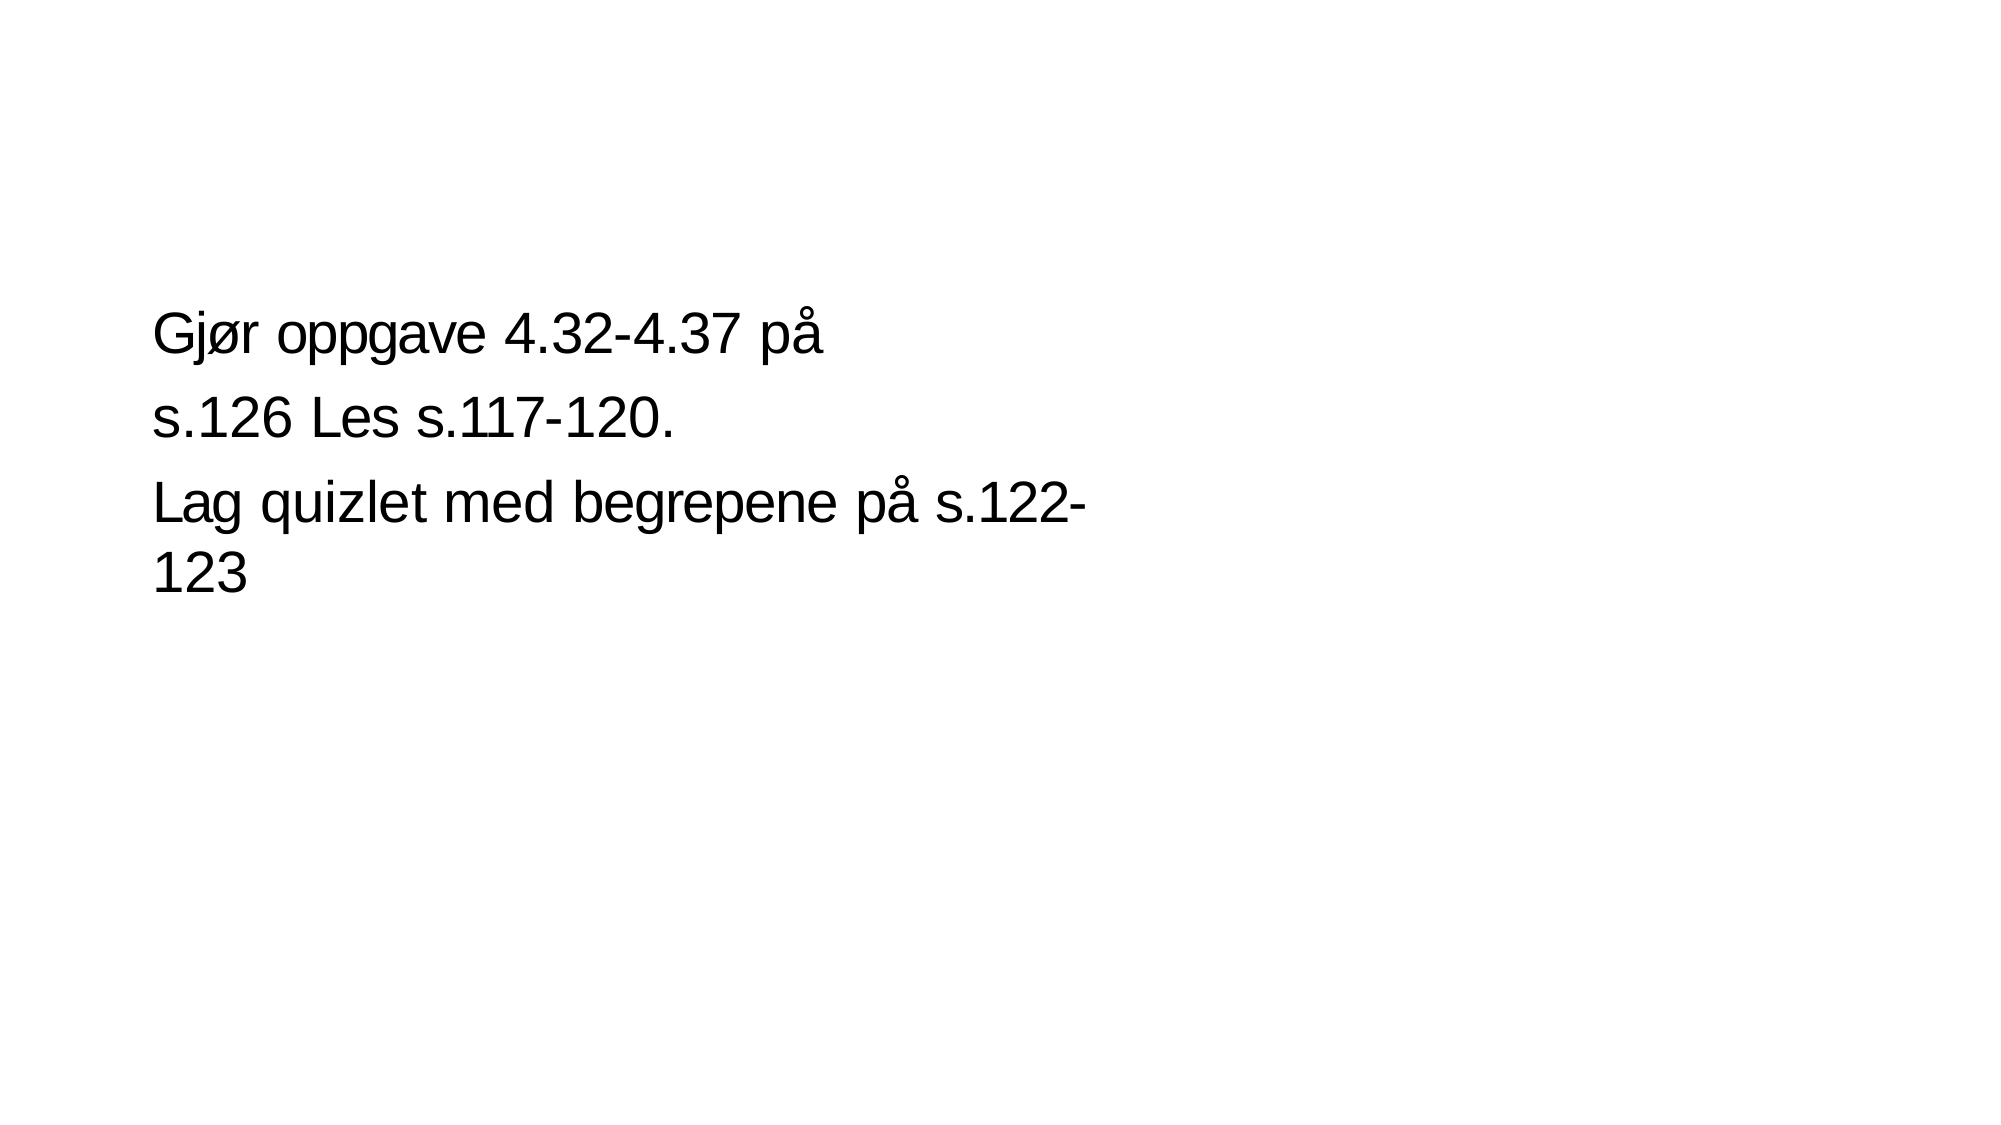

# Gjør oppgave 4.32-4.37 på s.126 Les s.117-120.
Lag quizlet med begrepene på s.122-123